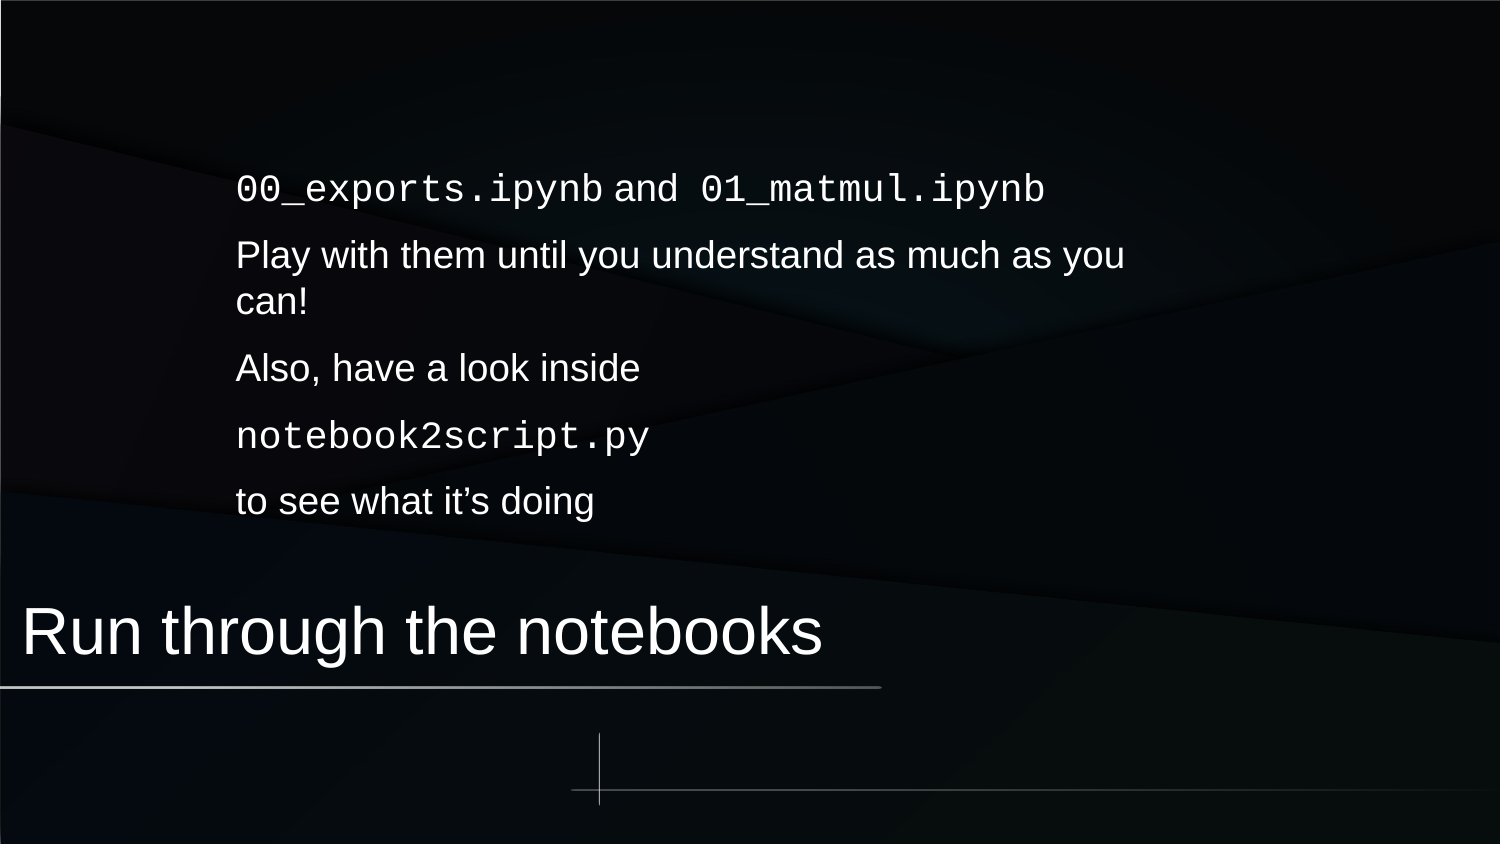

00_exports.ipynb and  01_matmul.ipynb
Play with them until you understand as much as you can!
Also, have a look inside
notebook2script.py
to see what it’s doing
Run through the notebooks